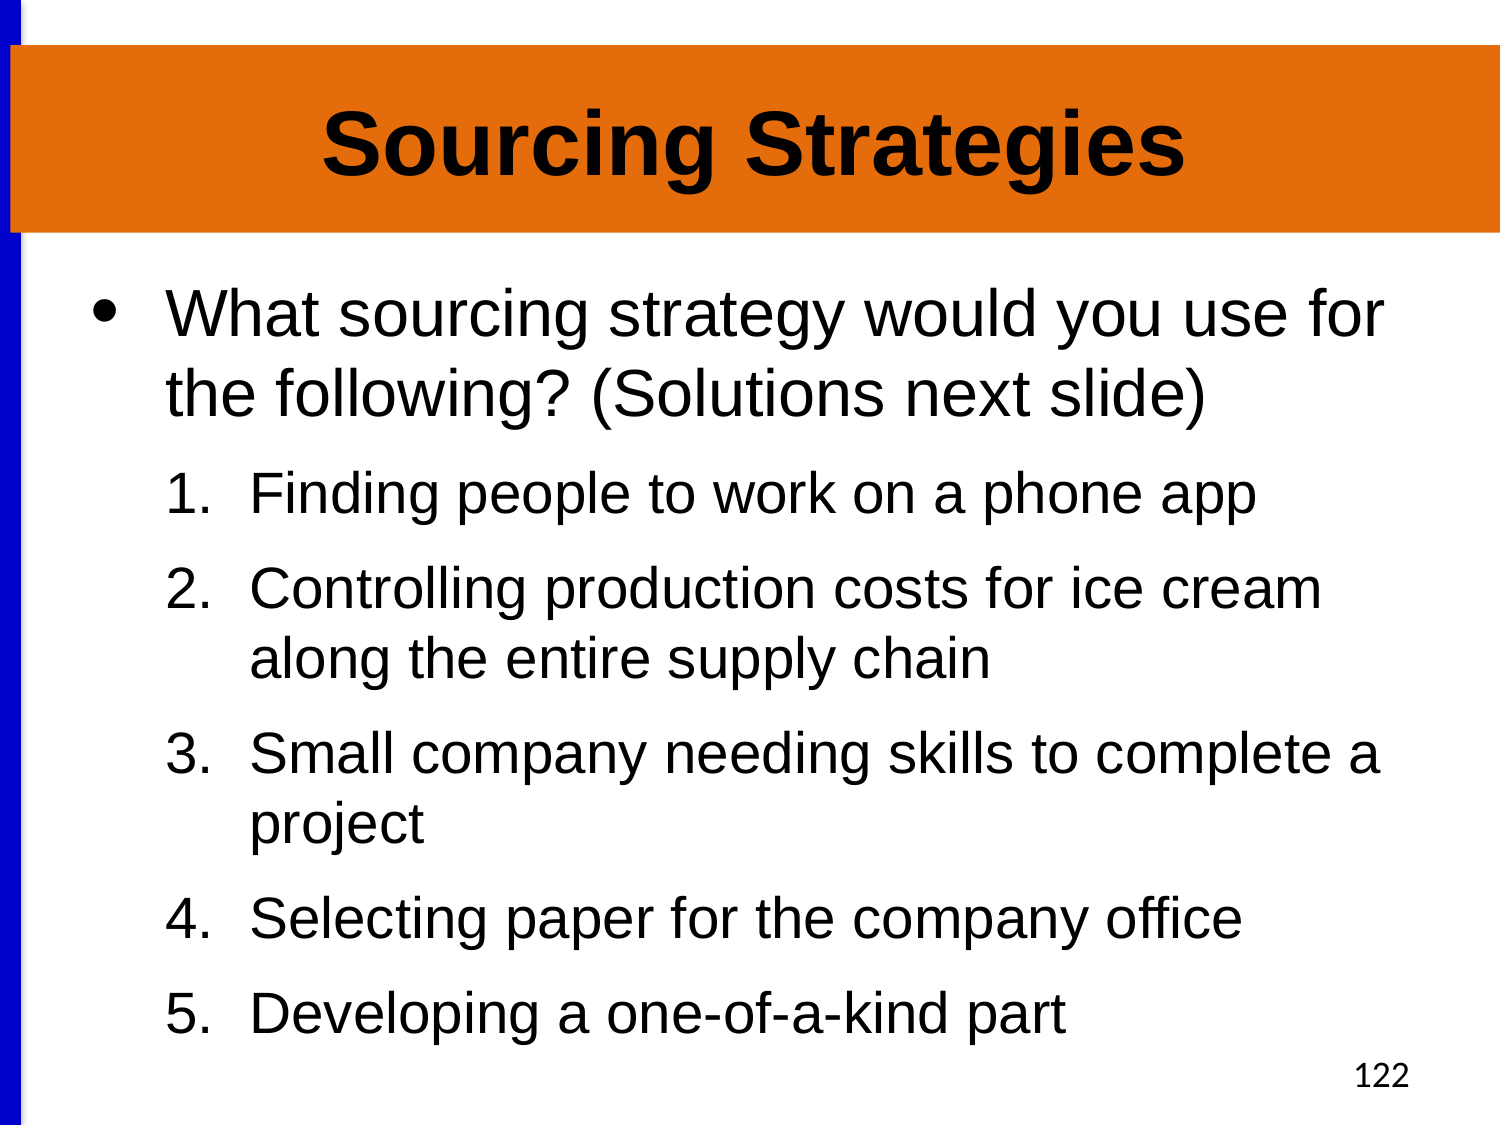

# Sourcing Strategies
What sourcing strategy would you use for the following? (Solutions next slide)
Finding people to work on a phone app
Controlling production costs for ice cream along the entire supply chain
Small company needing skills to complete a project
Selecting paper for the company office
Developing a one-of-a-kind part
122